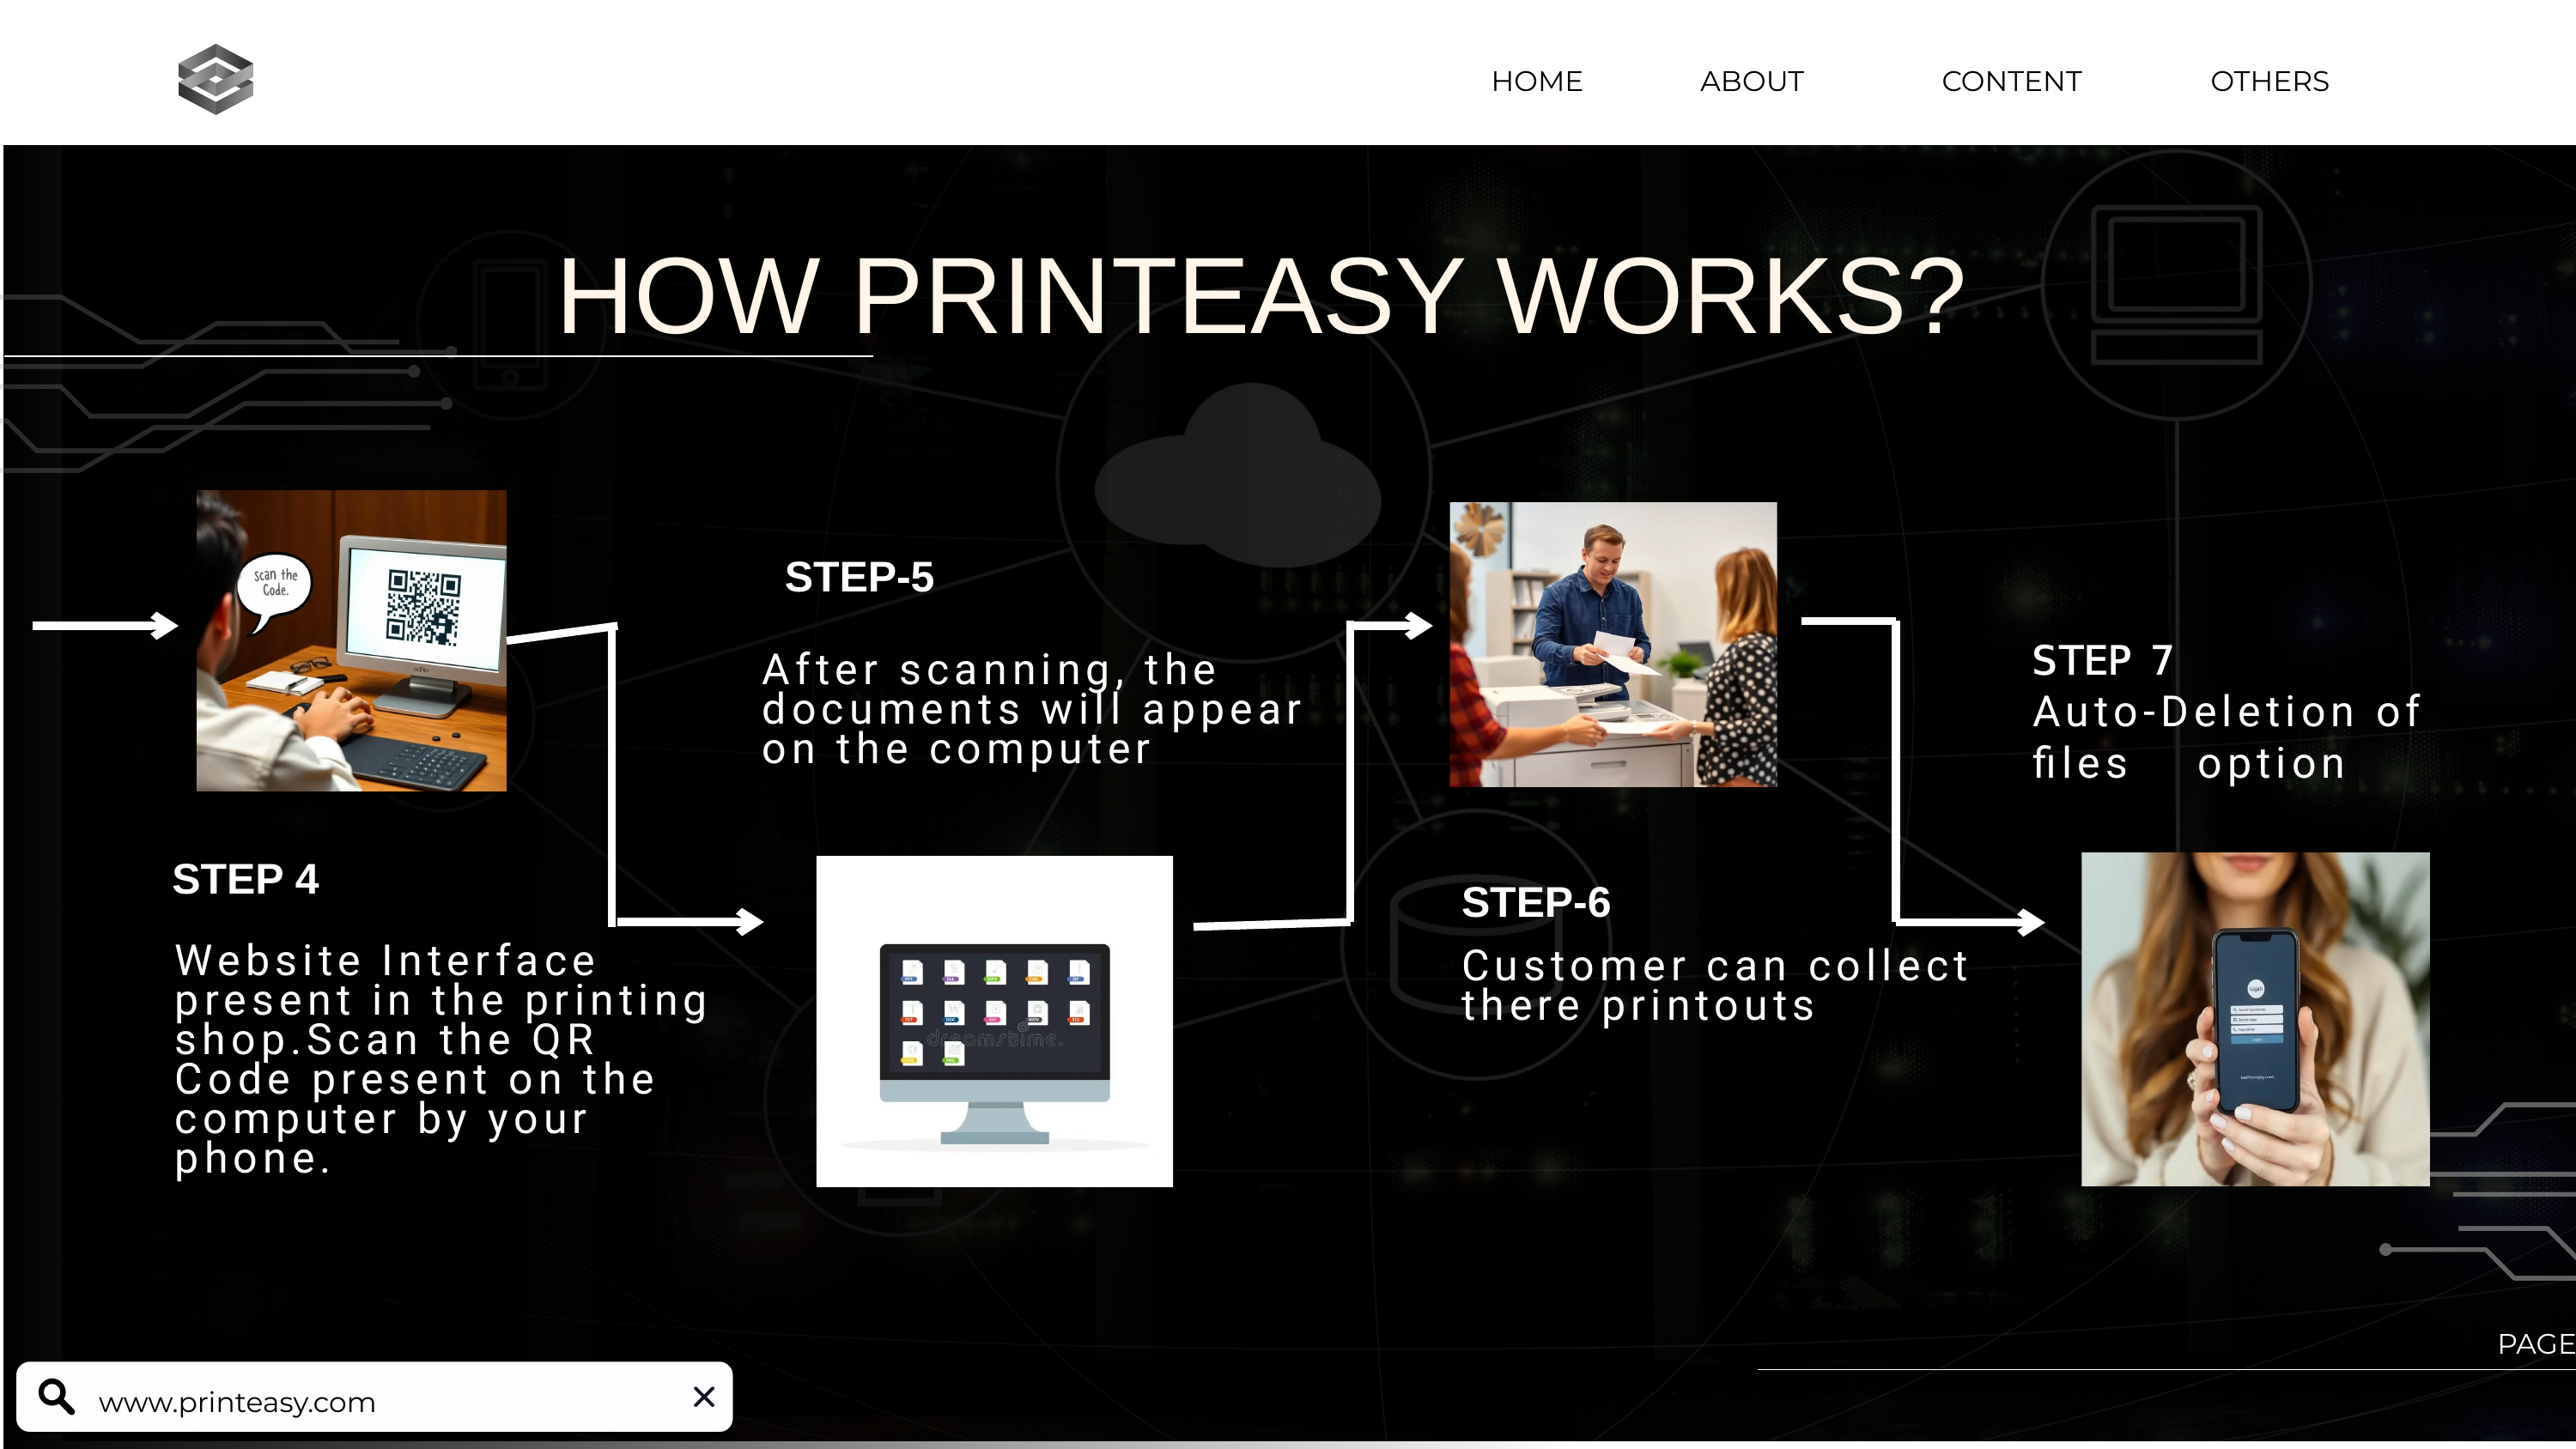

HOME
ABOUT
CONTENT
OTHERS
HOW PRINTEASY WORKS?

STEP-5
STEP 7
Auto-Deletion of files    option

After scanning, the documents will appear on the computer

STEP 4

STEP-6
Website Interface present in the printing shop.Scan the QR Code present on the computer by your phone.
Customer can collect there printouts

PAGE 07

www.printeasy.com